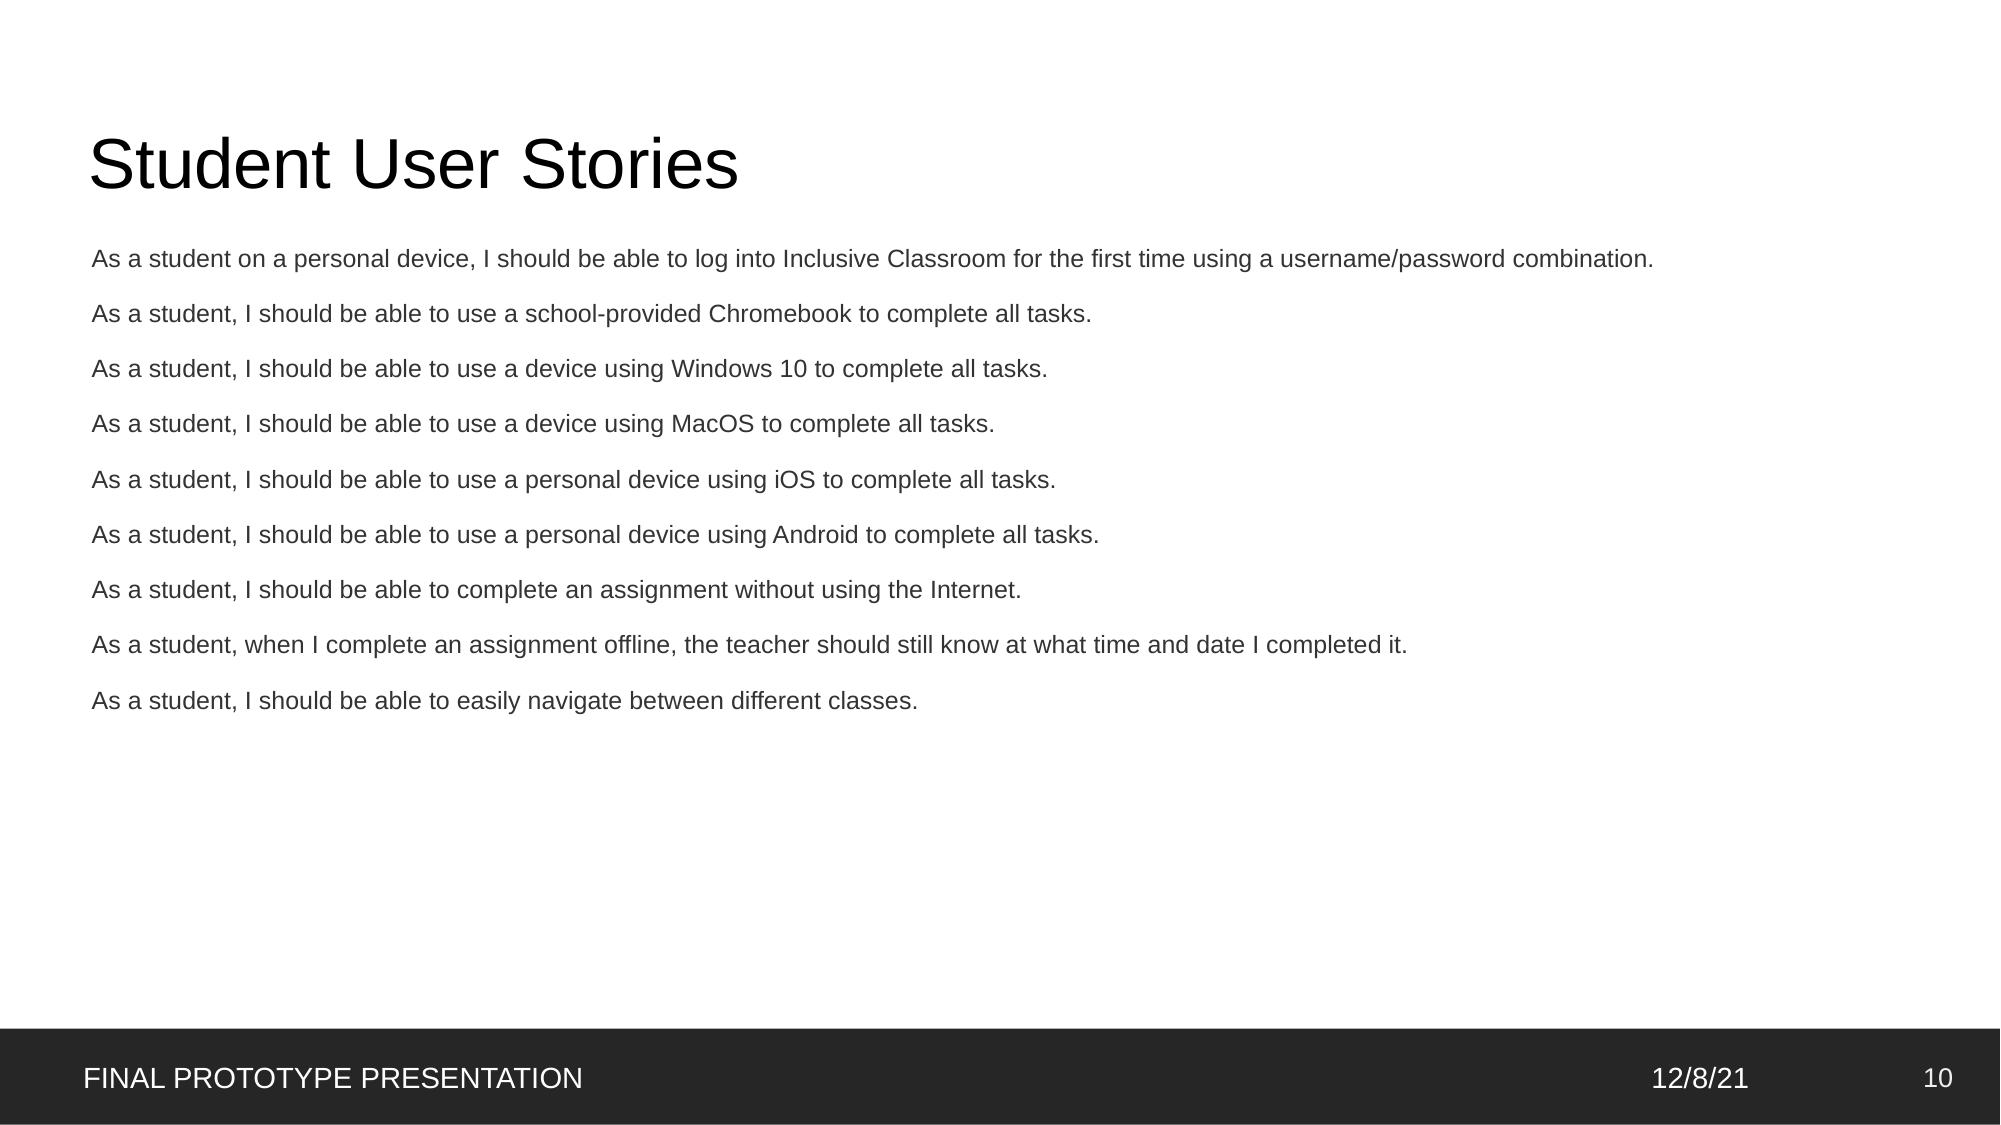

# Student User Stories
As a student on a personal device, I should be able to log into Inclusive Classroom for the first time using a username/password combination.
As a student, I should be able to use a school-provided Chromebook to complete all tasks.
As a student, I should be able to use a device using Windows 10 to complete all tasks.
As a student, I should be able to use a device using MacOS to complete all tasks.
As a student, I should be able to use a personal device using iOS to complete all tasks.
As a student, I should be able to use a personal device using Android to complete all tasks.
As a student, I should be able to complete an assignment without using the Internet.
As a student, when I complete an assignment offline, the teacher should still know at what time and date I completed it.
As a student, I should be able to easily navigate between different classes.

10
FINAL PROTOTYPE PRESENTATION
12/8/21